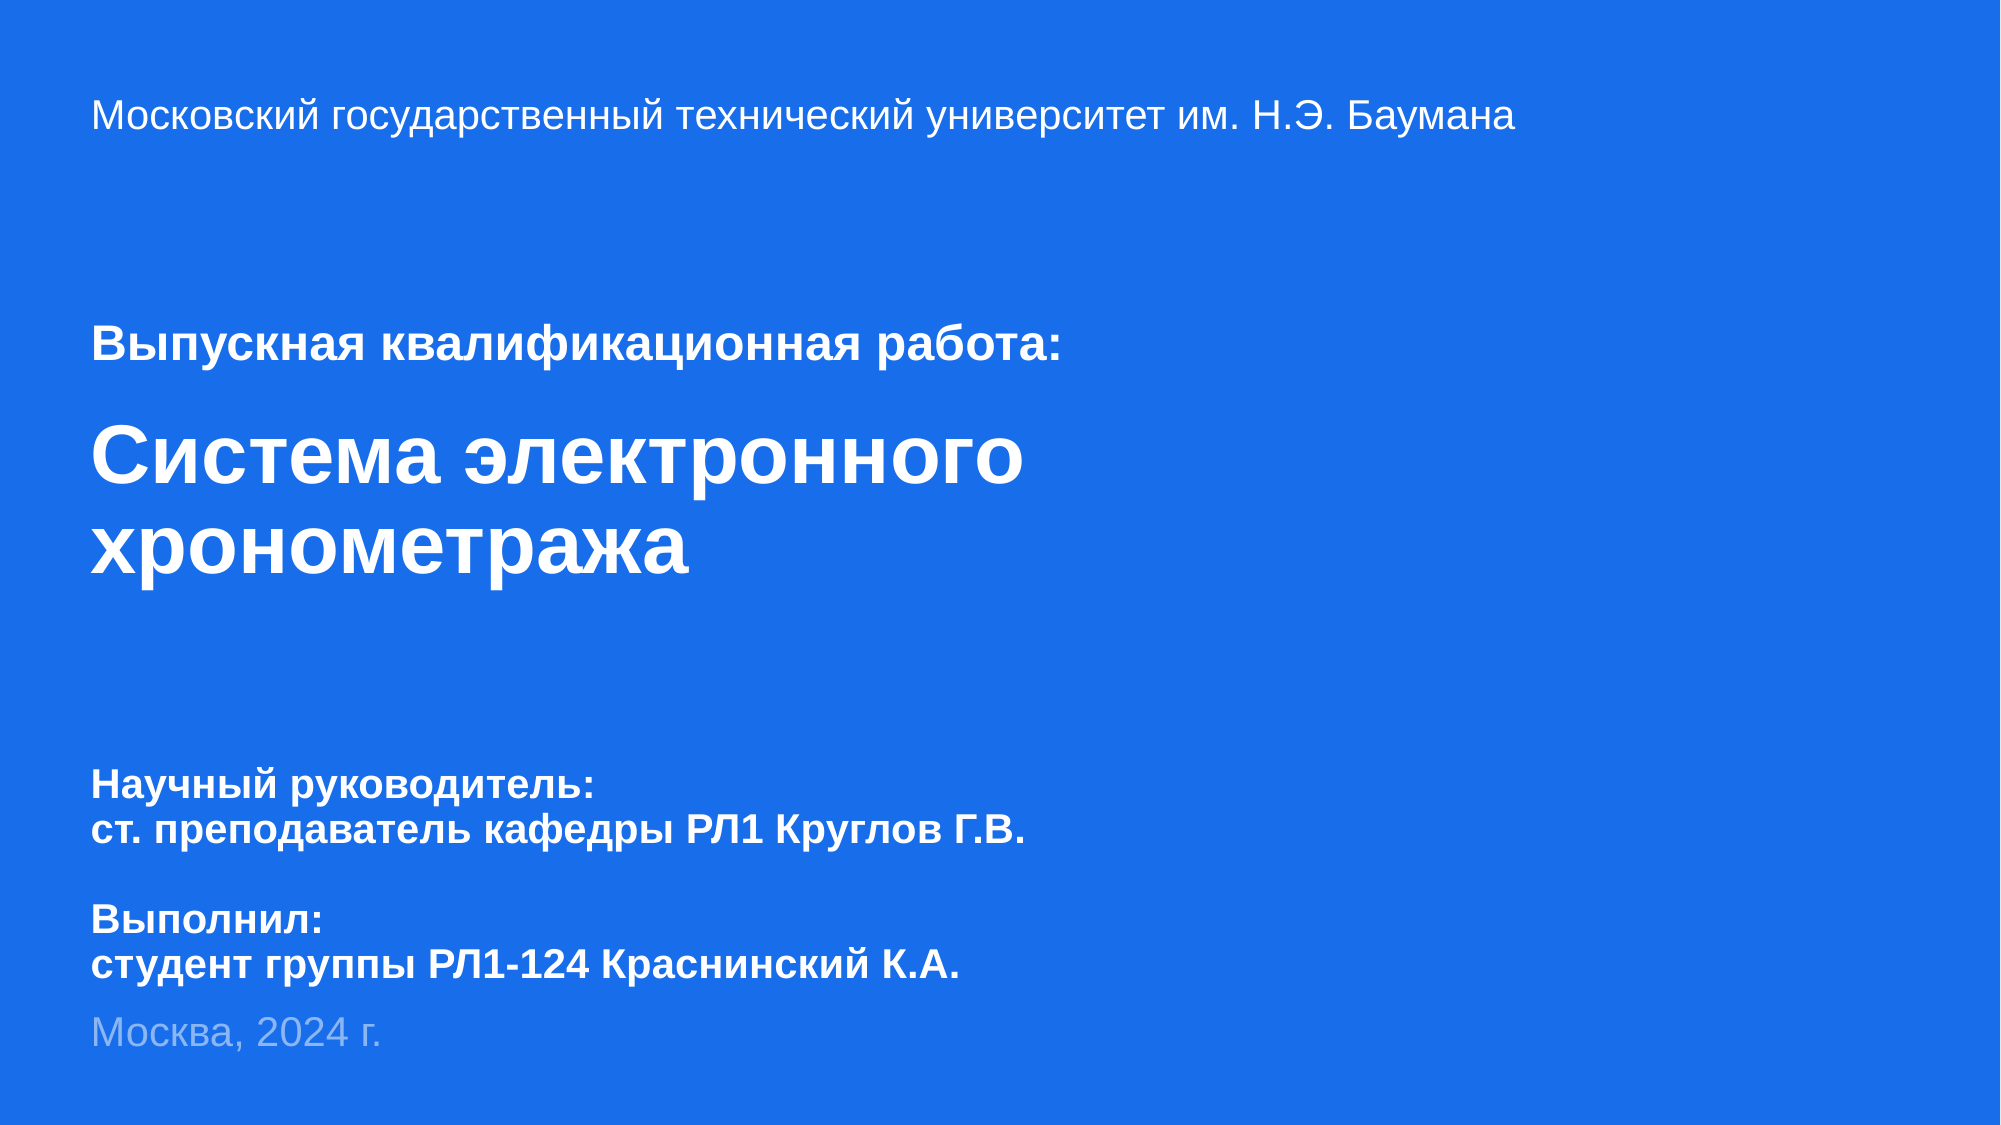

Московский государственный технический университет им. Н.Э. Баумана
Выпускная квалификационная работа:
Система электронного хронометража
Научный руководитель:
ст. преподаватель кафедры РЛ1 Круглов Г.В.

Выполнил:
студент группы РЛ1-124 Краснинский К.А.
Москва, 2024 г.